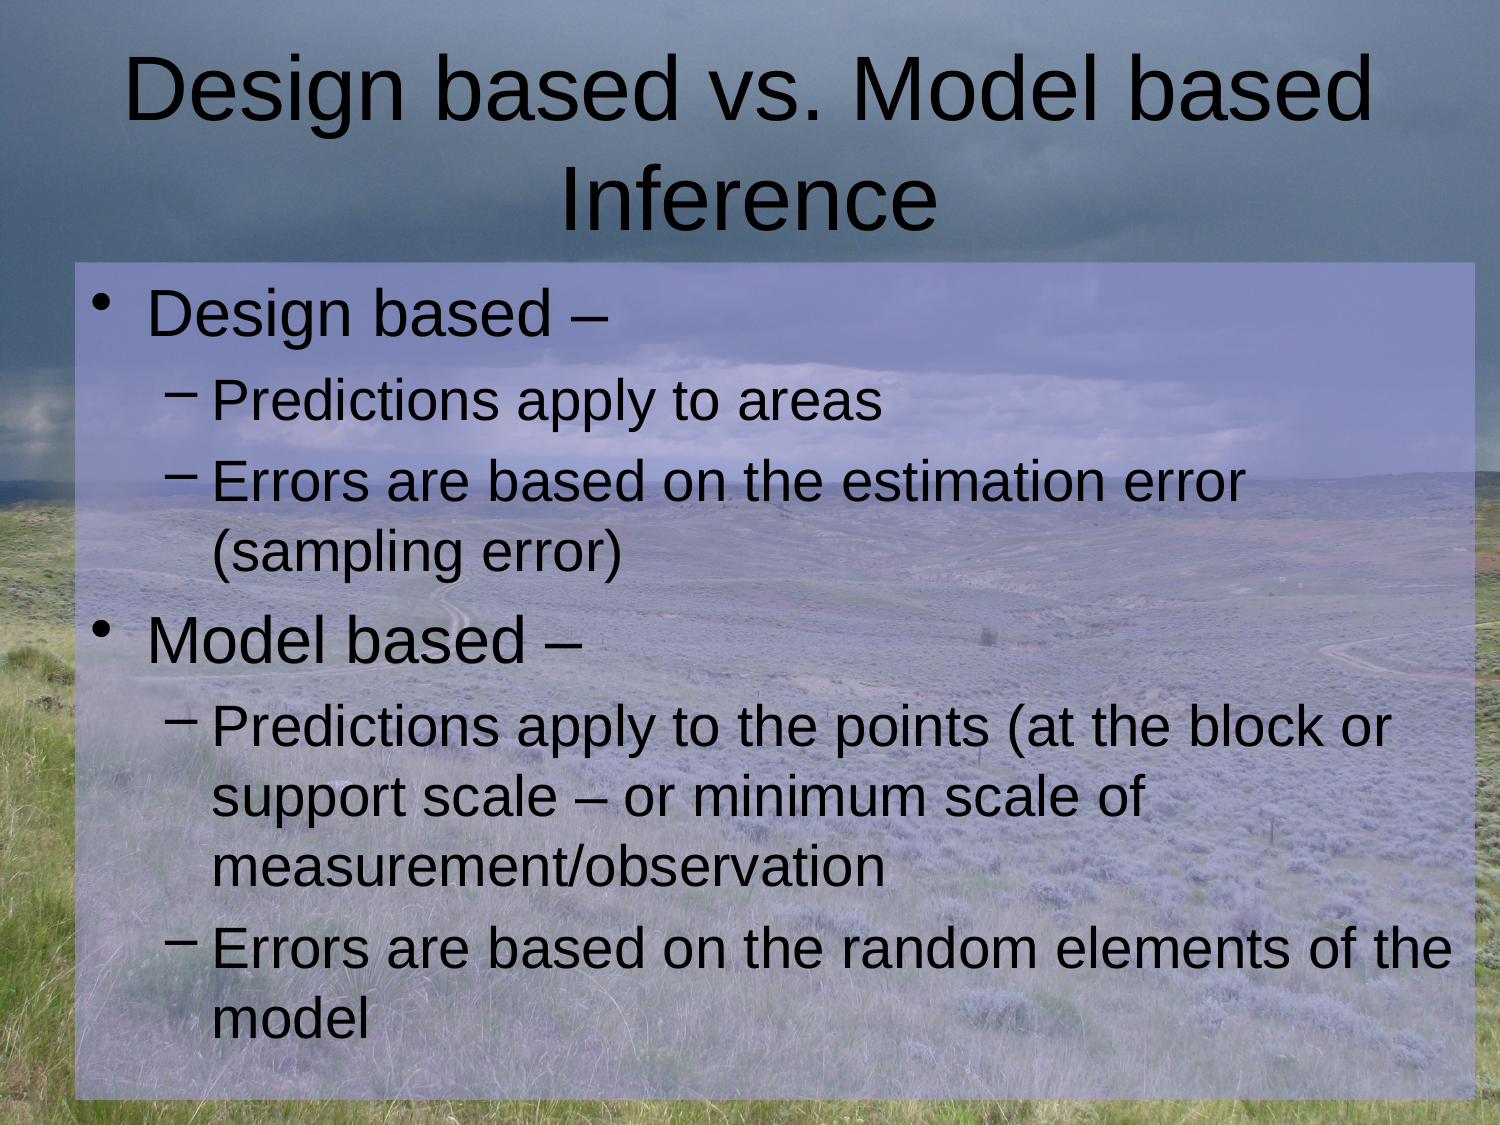

# Design based vs. Model based Inference
Design based –
Predictions apply to areas
Errors are based on the estimation error (sampling error)
Model based –
Predictions apply to the points (at the block or support scale – or minimum scale of measurement/observation
Errors are based on the random elements of the model